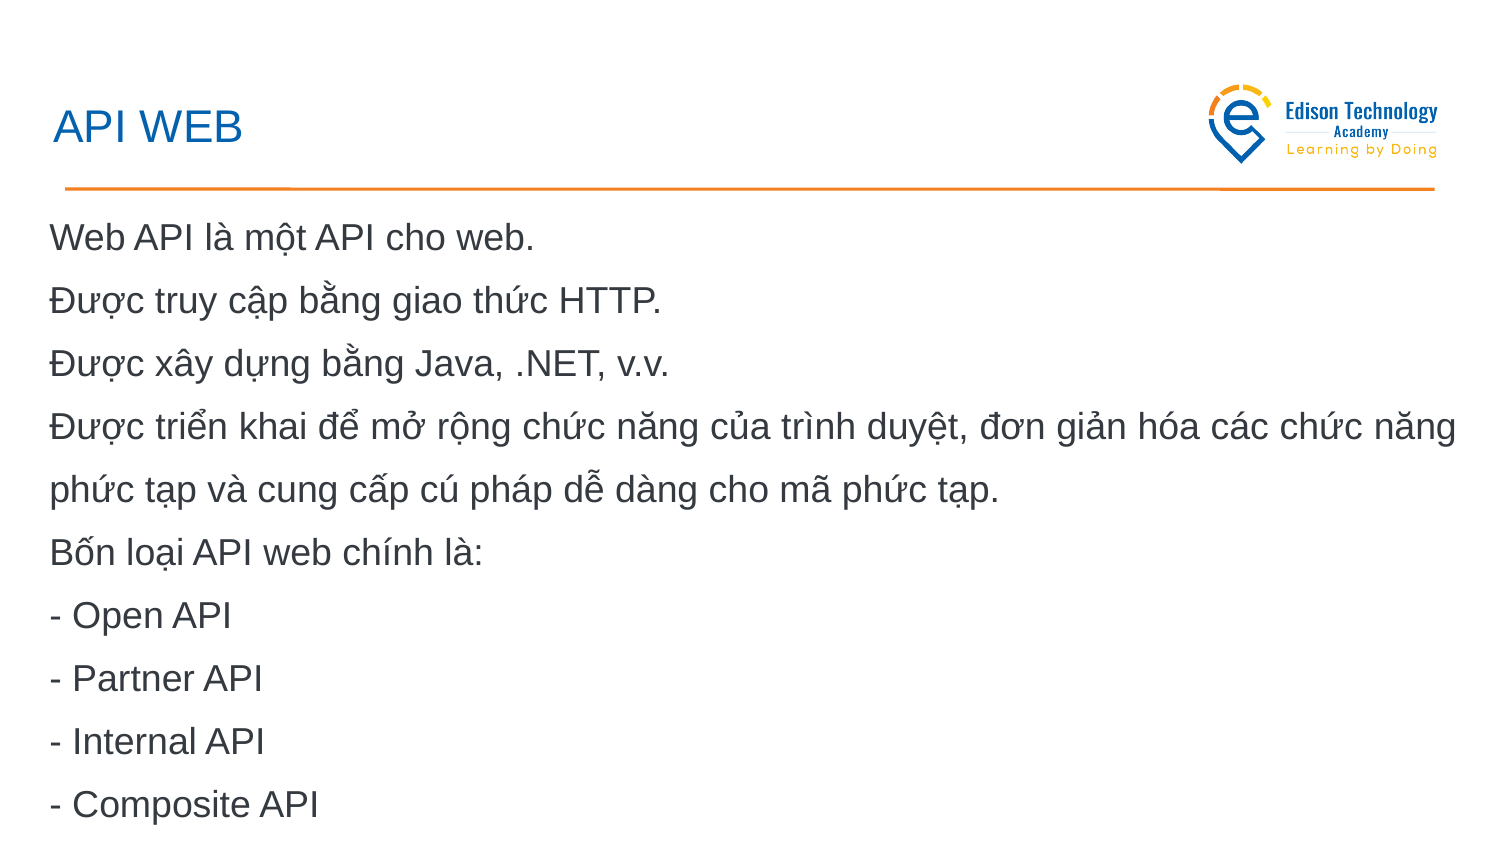

# API WEB
Web API là một API cho web.
Được truy cập bằng giao thức HTTP.
Được xây dựng bằng Java, .NET, v.v.
Được triển khai để mở rộng chức năng của trình duyệt, đơn giản hóa các chức năng phức tạp và cung cấp cú pháp dễ dàng cho mã phức tạp.
Bốn loại API web chính là:
- Open API
- Partner API
- Internal API
- Composite API